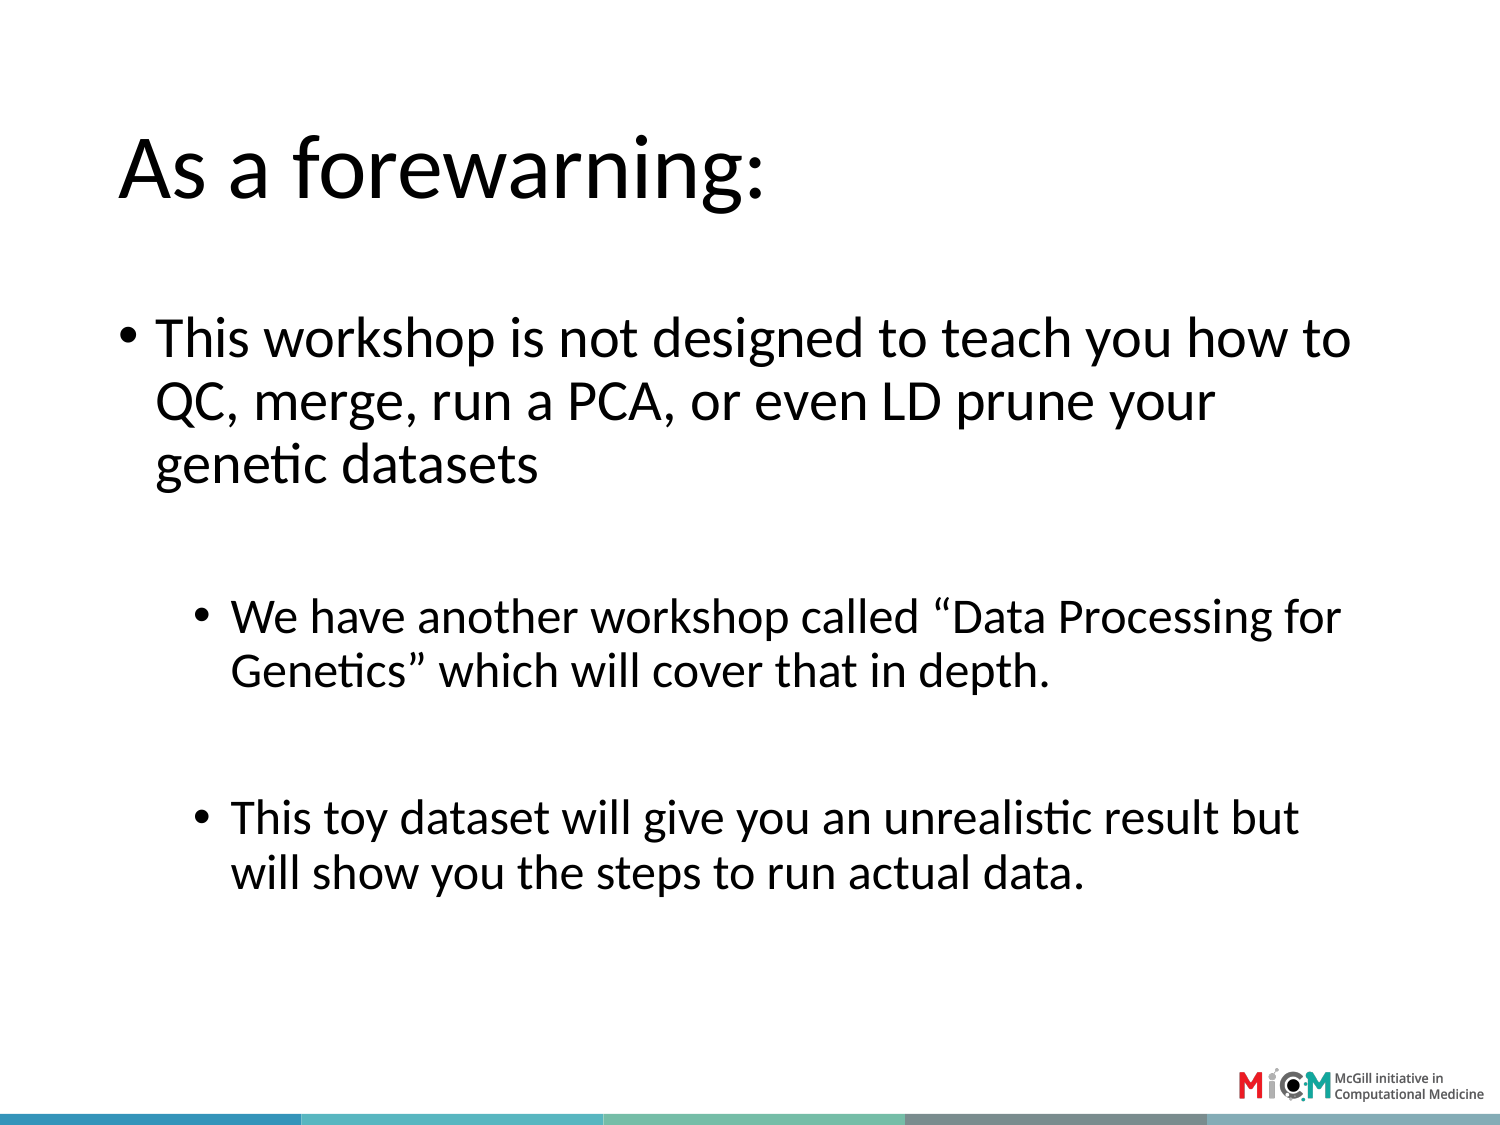

# As a forewarning:
This workshop is not designed to teach you how to QC, merge, run a PCA, or even LD prune your genetic datasets

We have another workshop called “Data Processing for Genetics” which will cover that in depth.

This toy dataset will give you an unrealistic result but will show you the steps to run actual data.